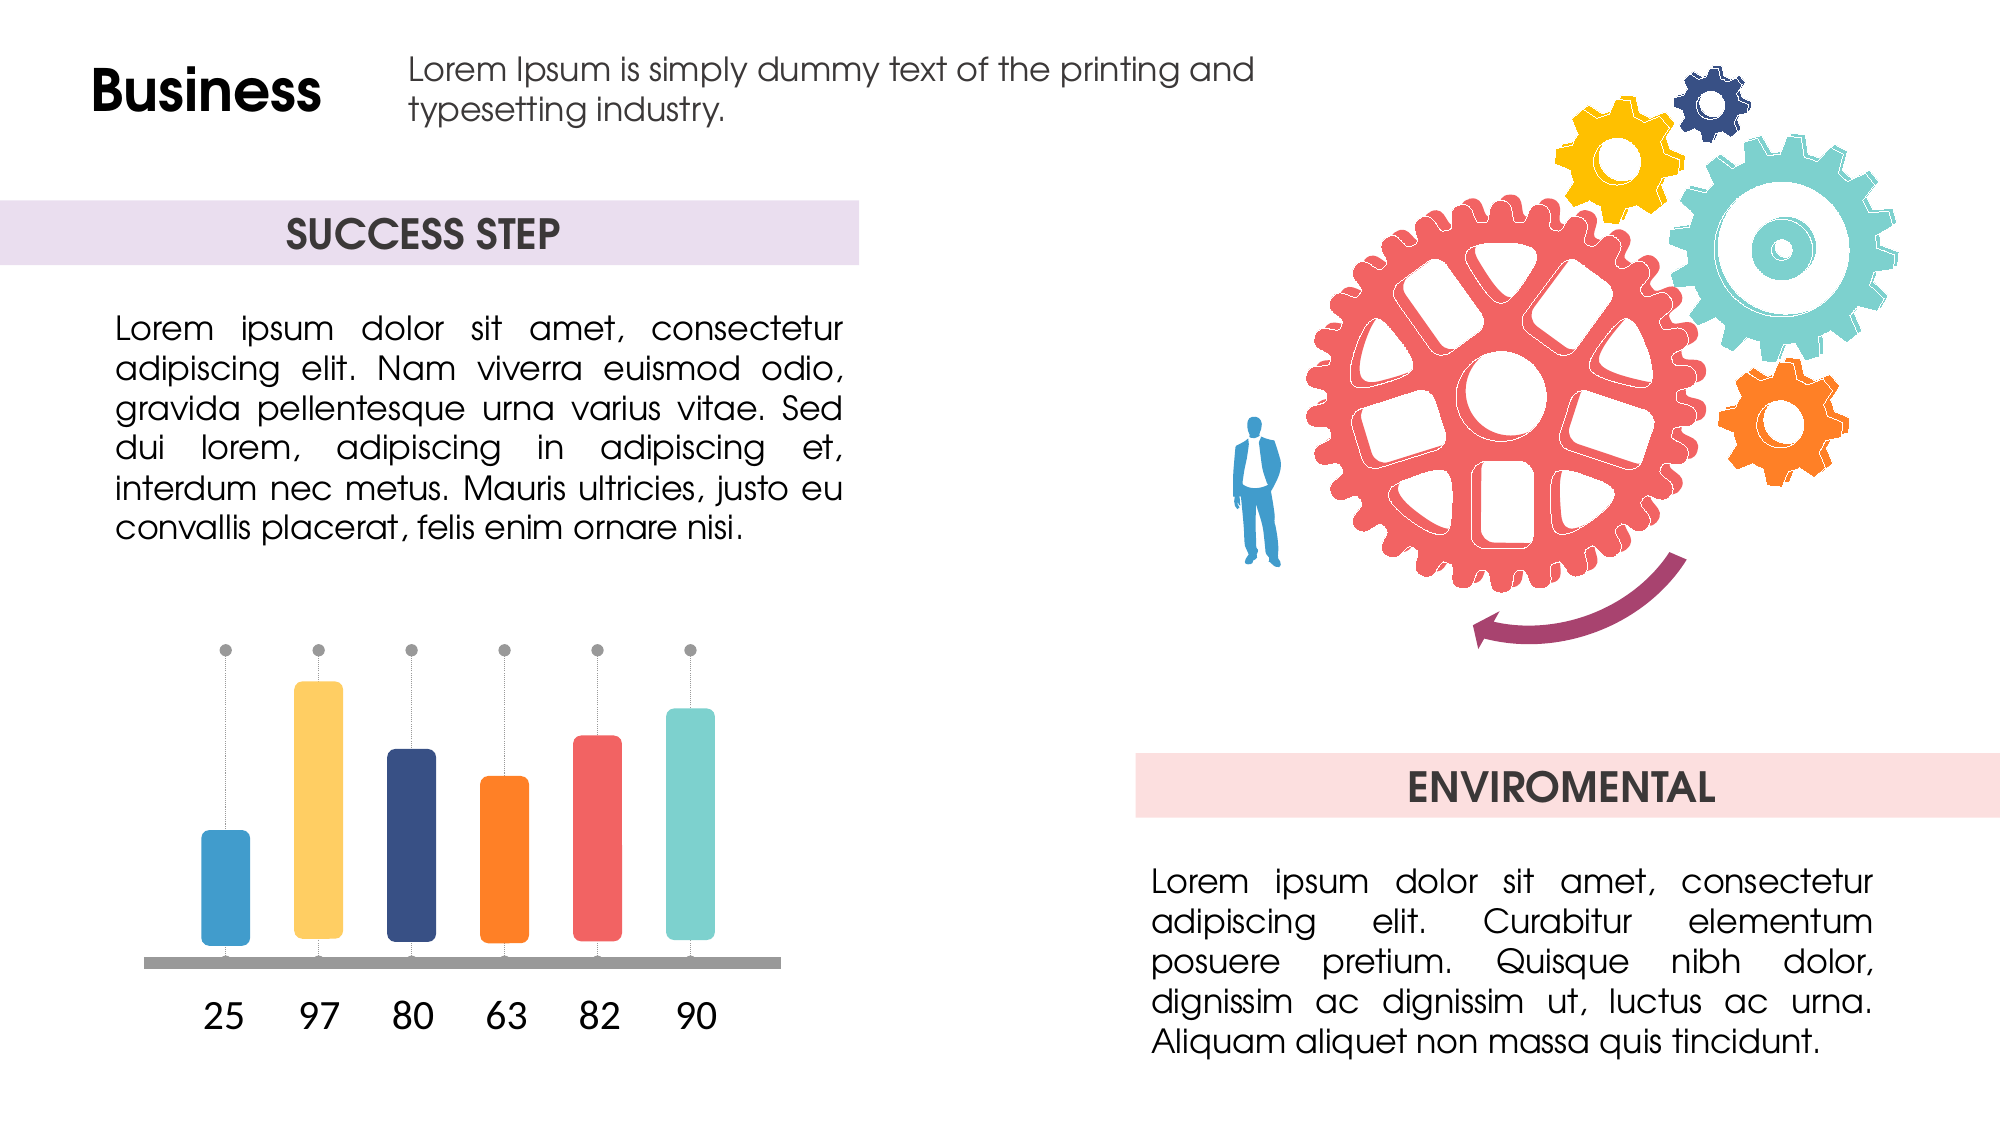

Lorem Ipsum is simply dummy text of the printing and typesetting industry.
Business

SUCCESS STEP
Lorem ipsum dolor sit amet, consectetur adipiscing elit. Nam viverra euismod odio, gravida pellentesque urna varius vitae. Sed dui lorem, adipiscing in adipiscing et, interdum nec metus. Mauris ultricies, justo eu convallis placerat, felis enim ornare nisi.

25
97
80
63
82
90
ENVIROMENTAL
Lorem ipsum dolor sit amet, consectetur adipiscing elit. Curabitur elementum posuere pretium. Quisque nibh dolor, dignissim ac dignissim ut, luctus ac urna. Aliquam aliquet non massa quis tincidunt.